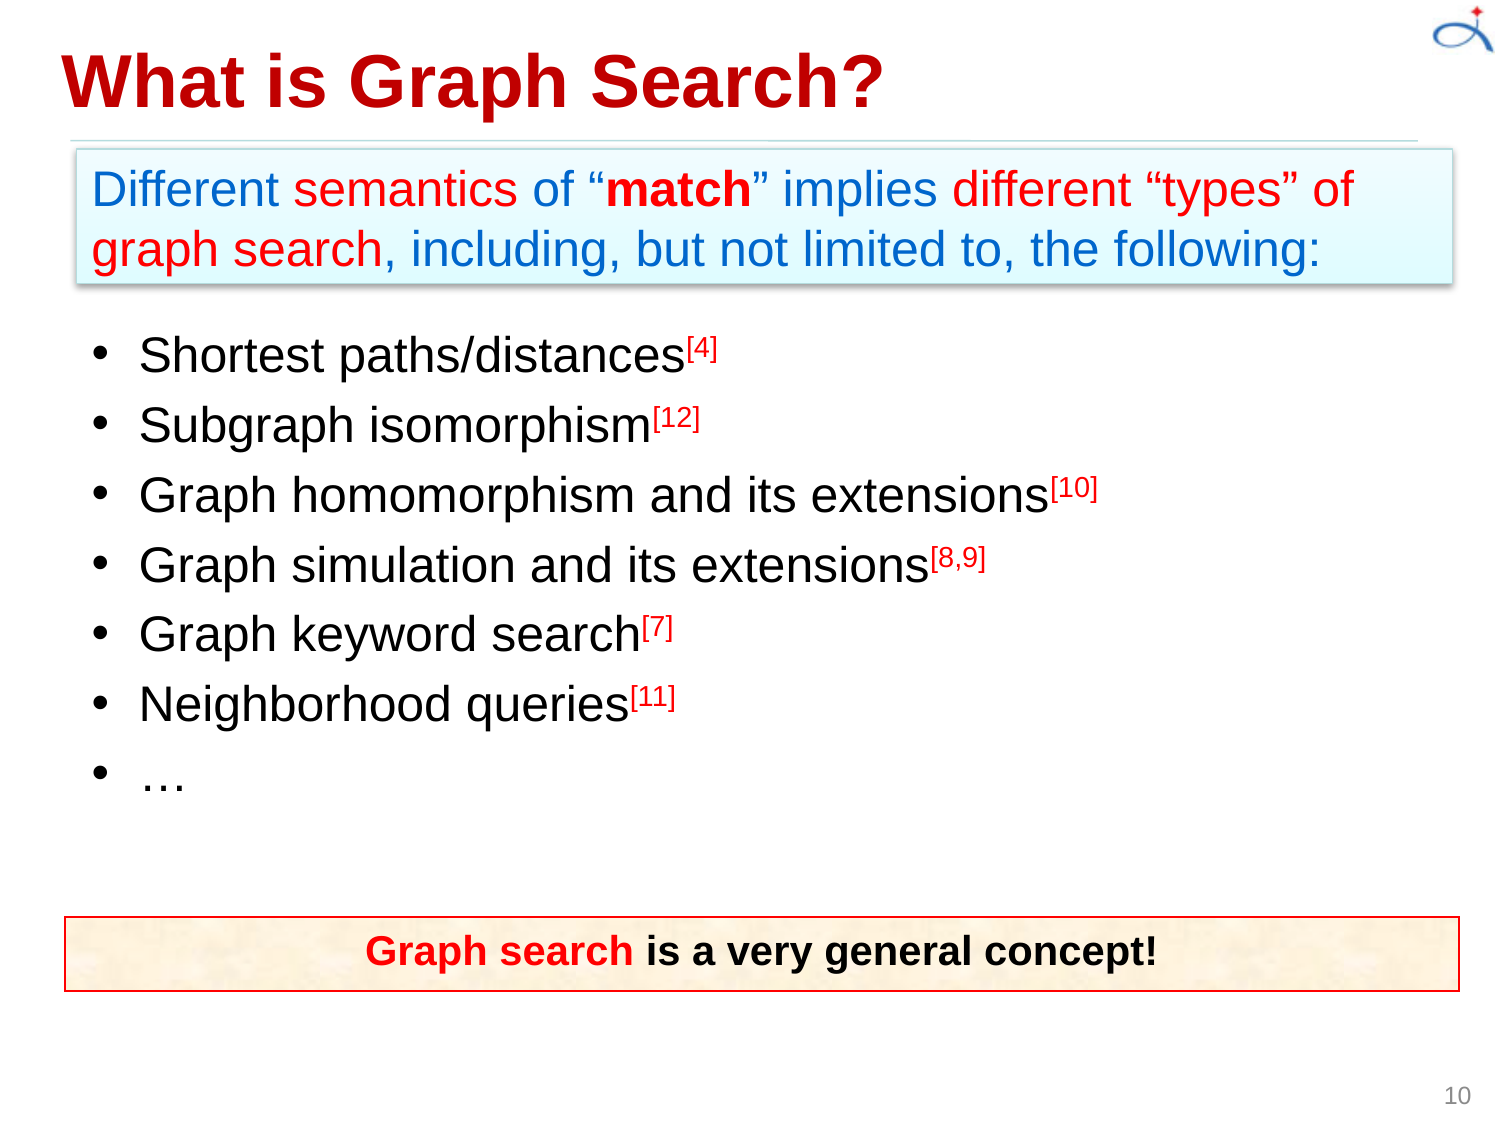

# What is Graph Search?
Different semantics of “match” implies different “types” of graph search, including, but not limited to, the following:
Shortest paths/distances[4]
Subgraph isomorphism[12]
Graph homomorphism and its extensions[10]
Graph simulation and its extensions[8,9]
Graph keyword search[7]
Neighborhood queries[11]
…

Graph search is a very general concept!
10